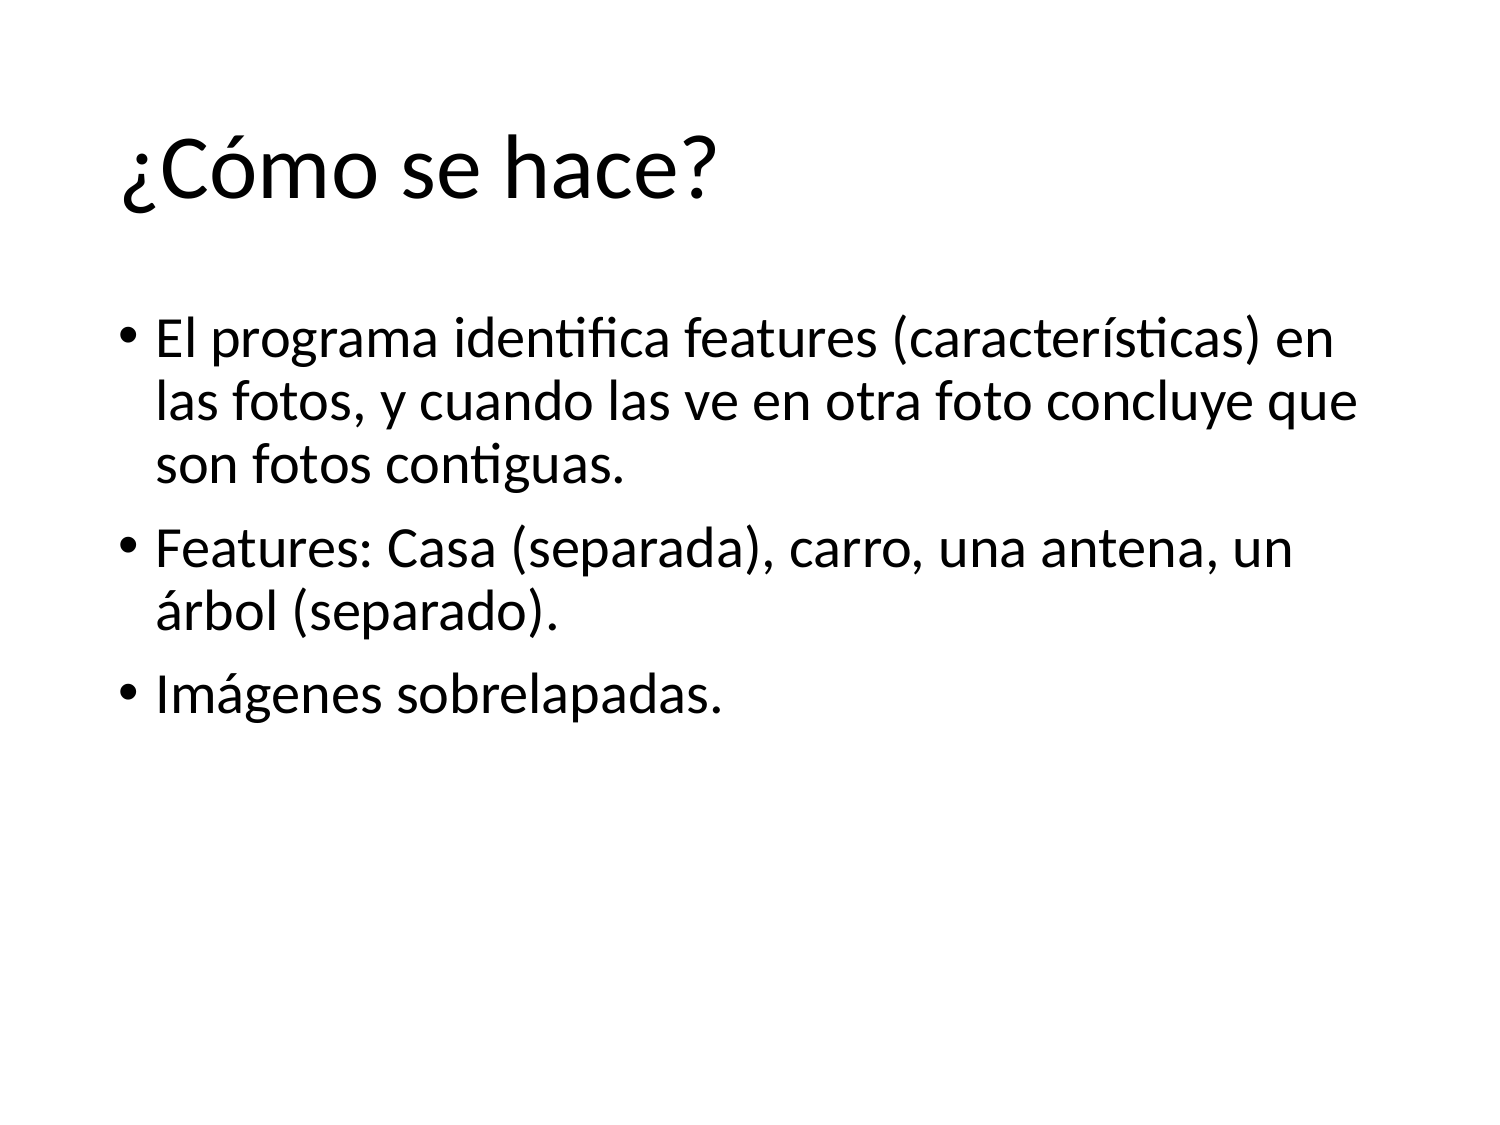

# ¿Cómo se hace?
El programa identifica features (características) en las fotos, y cuando las ve en otra foto concluye que son fotos contiguas.
Features: Casa (separada), carro, una antena, un árbol (separado).
Imágenes sobrelapadas.